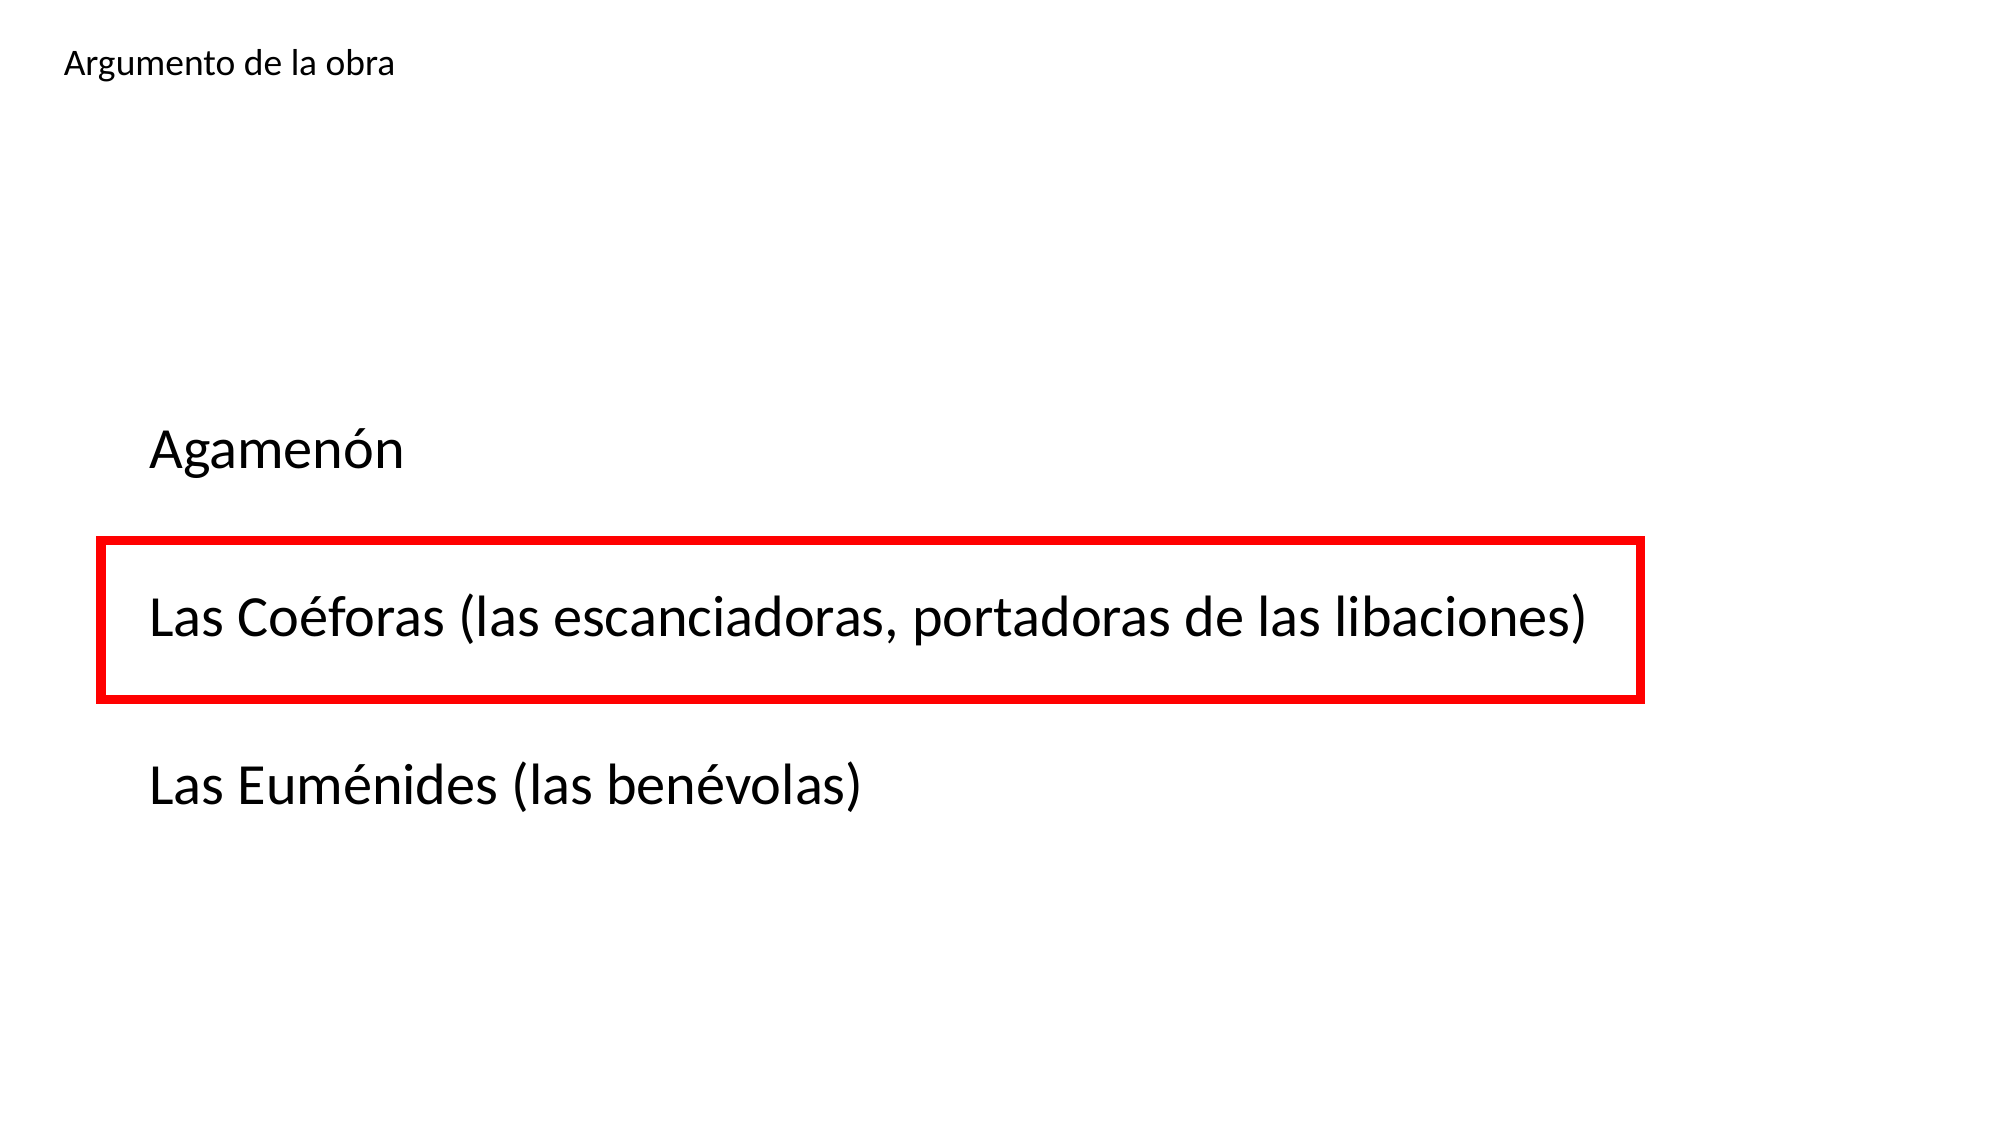

Argumento de la obra
Agamenón

Las Coéforas (las escanciadoras, portadoras de las libaciones)

Las Euménides (las benévolas)